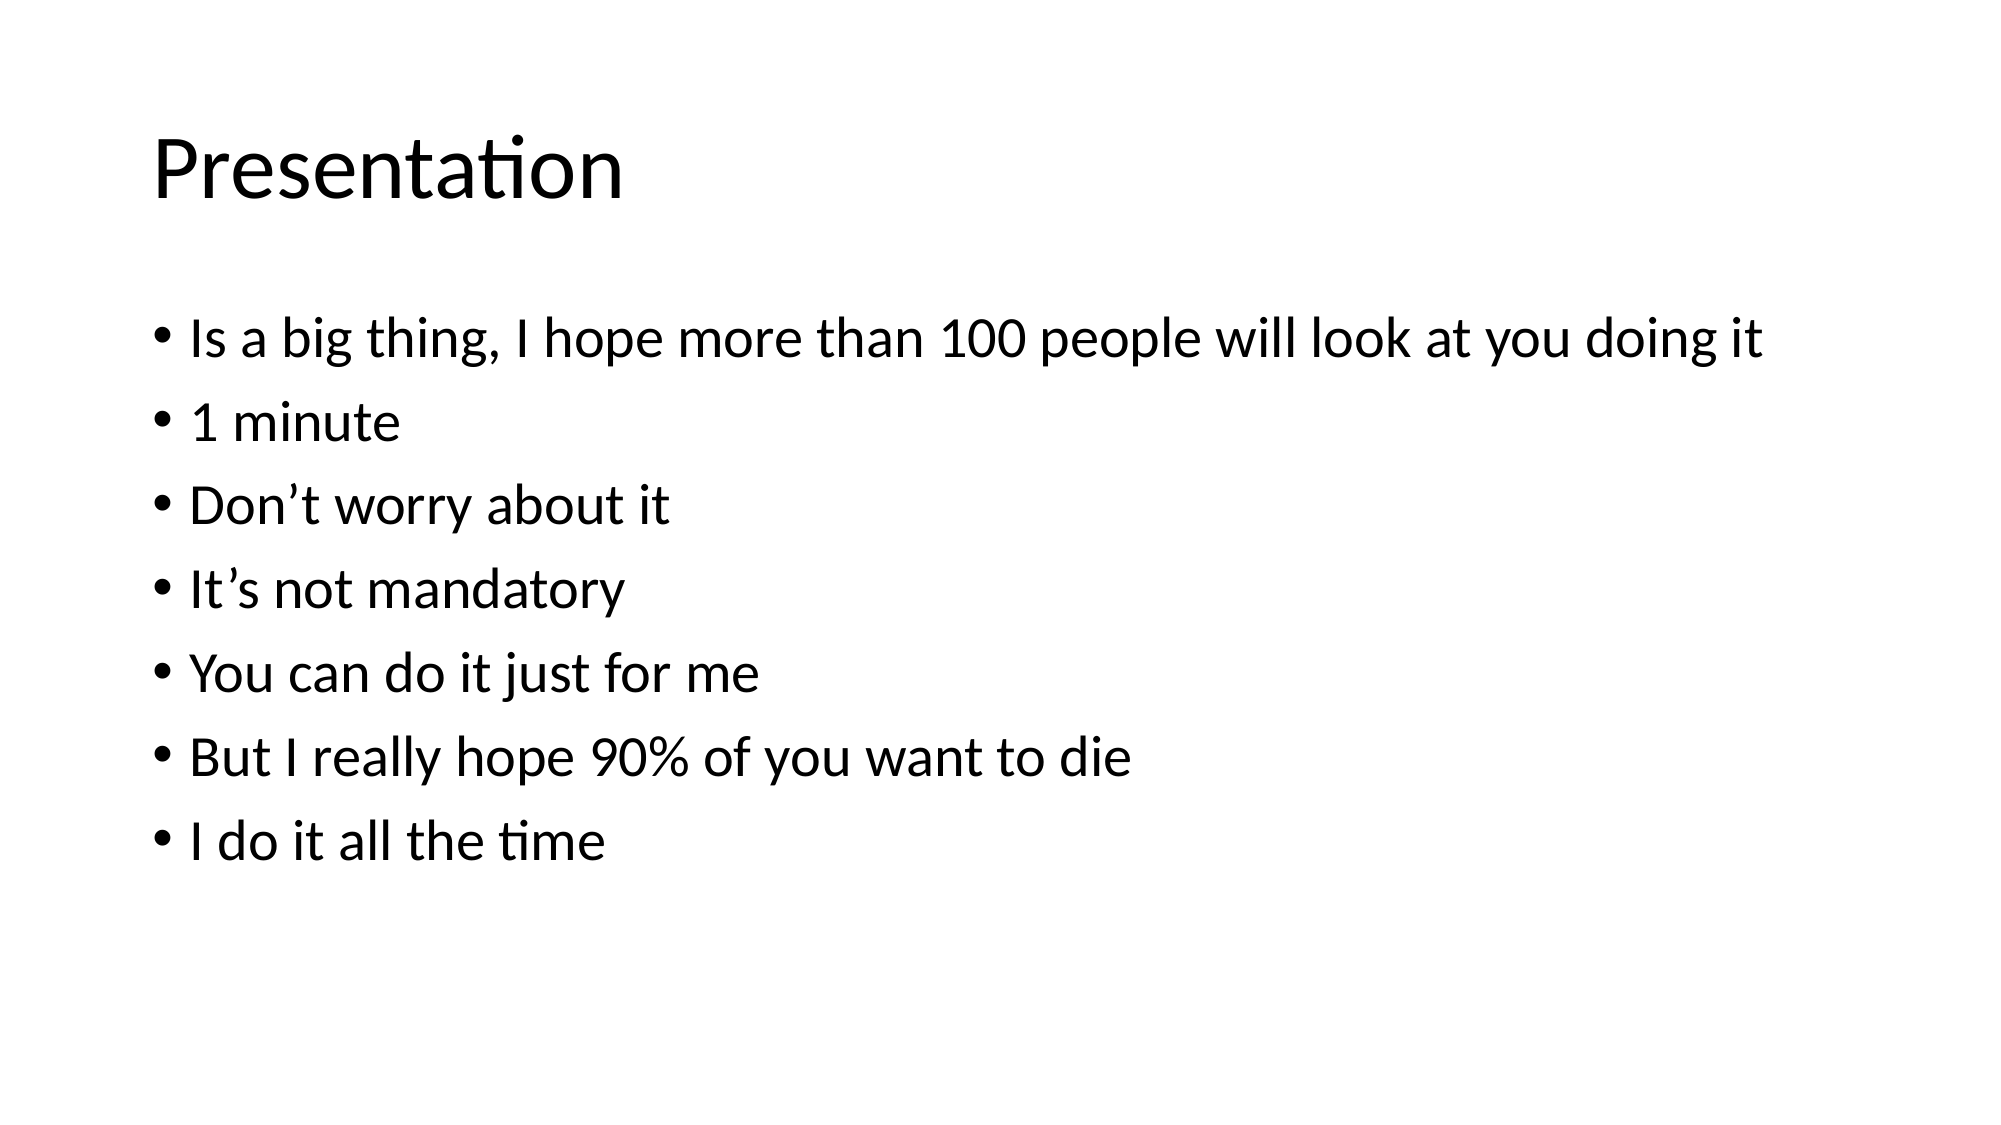

# Presentation
Is a big thing, I hope more than 100 people will look at you doing it
1 minute
Don’t worry about it
It’s not mandatory
You can do it just for me
But I really hope 90% of you want to die
I do it all the time